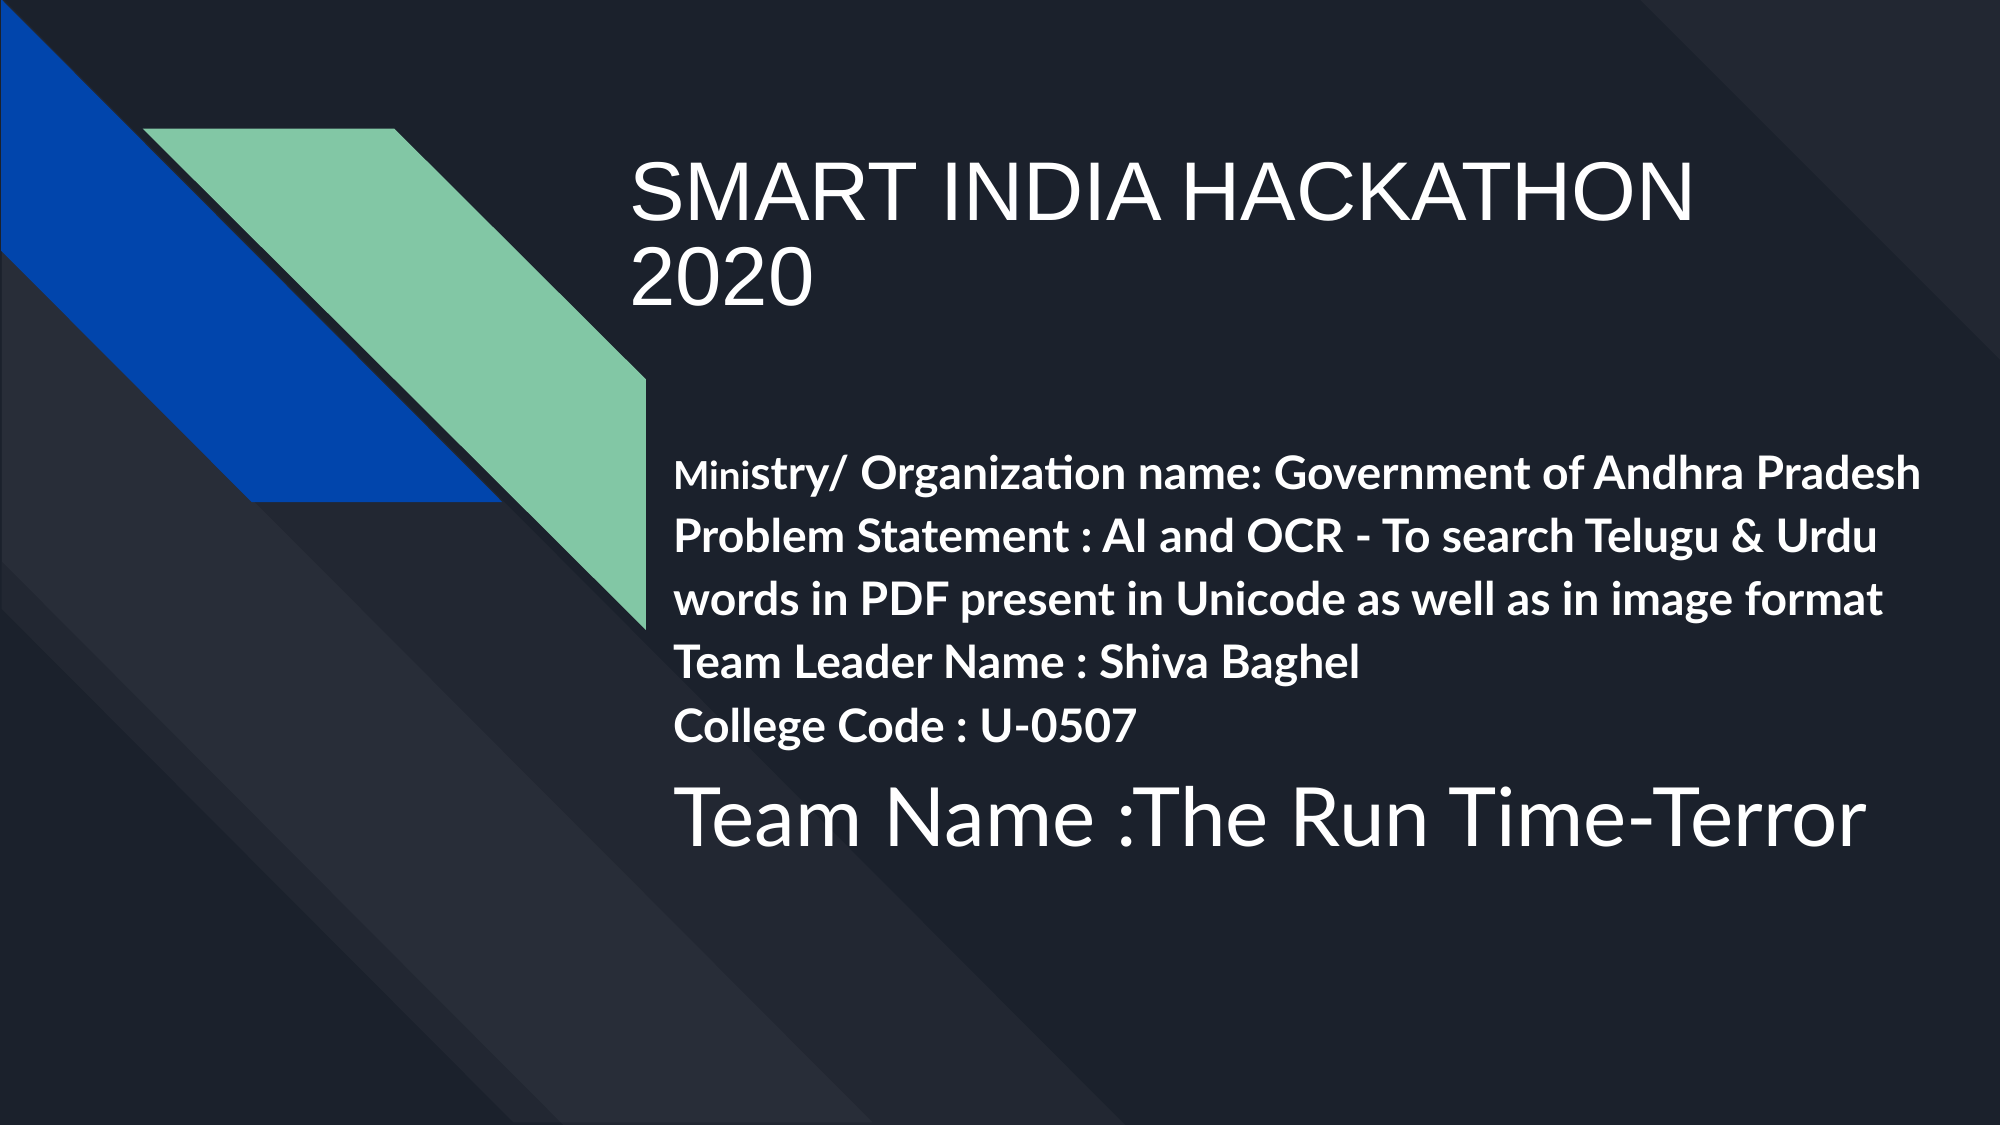

# SMART INDIA HACKATHON 2020
Ministry/ Organization name: Government of Andhra Pradesh
Problem Statement : AI and OCR - To search Telugu & Urdu words in PDF present in Unicode as well as in image format
Team Leader Name : Shiva Baghel 
College Code : U-0507
Team Name :The Run Time-Terror